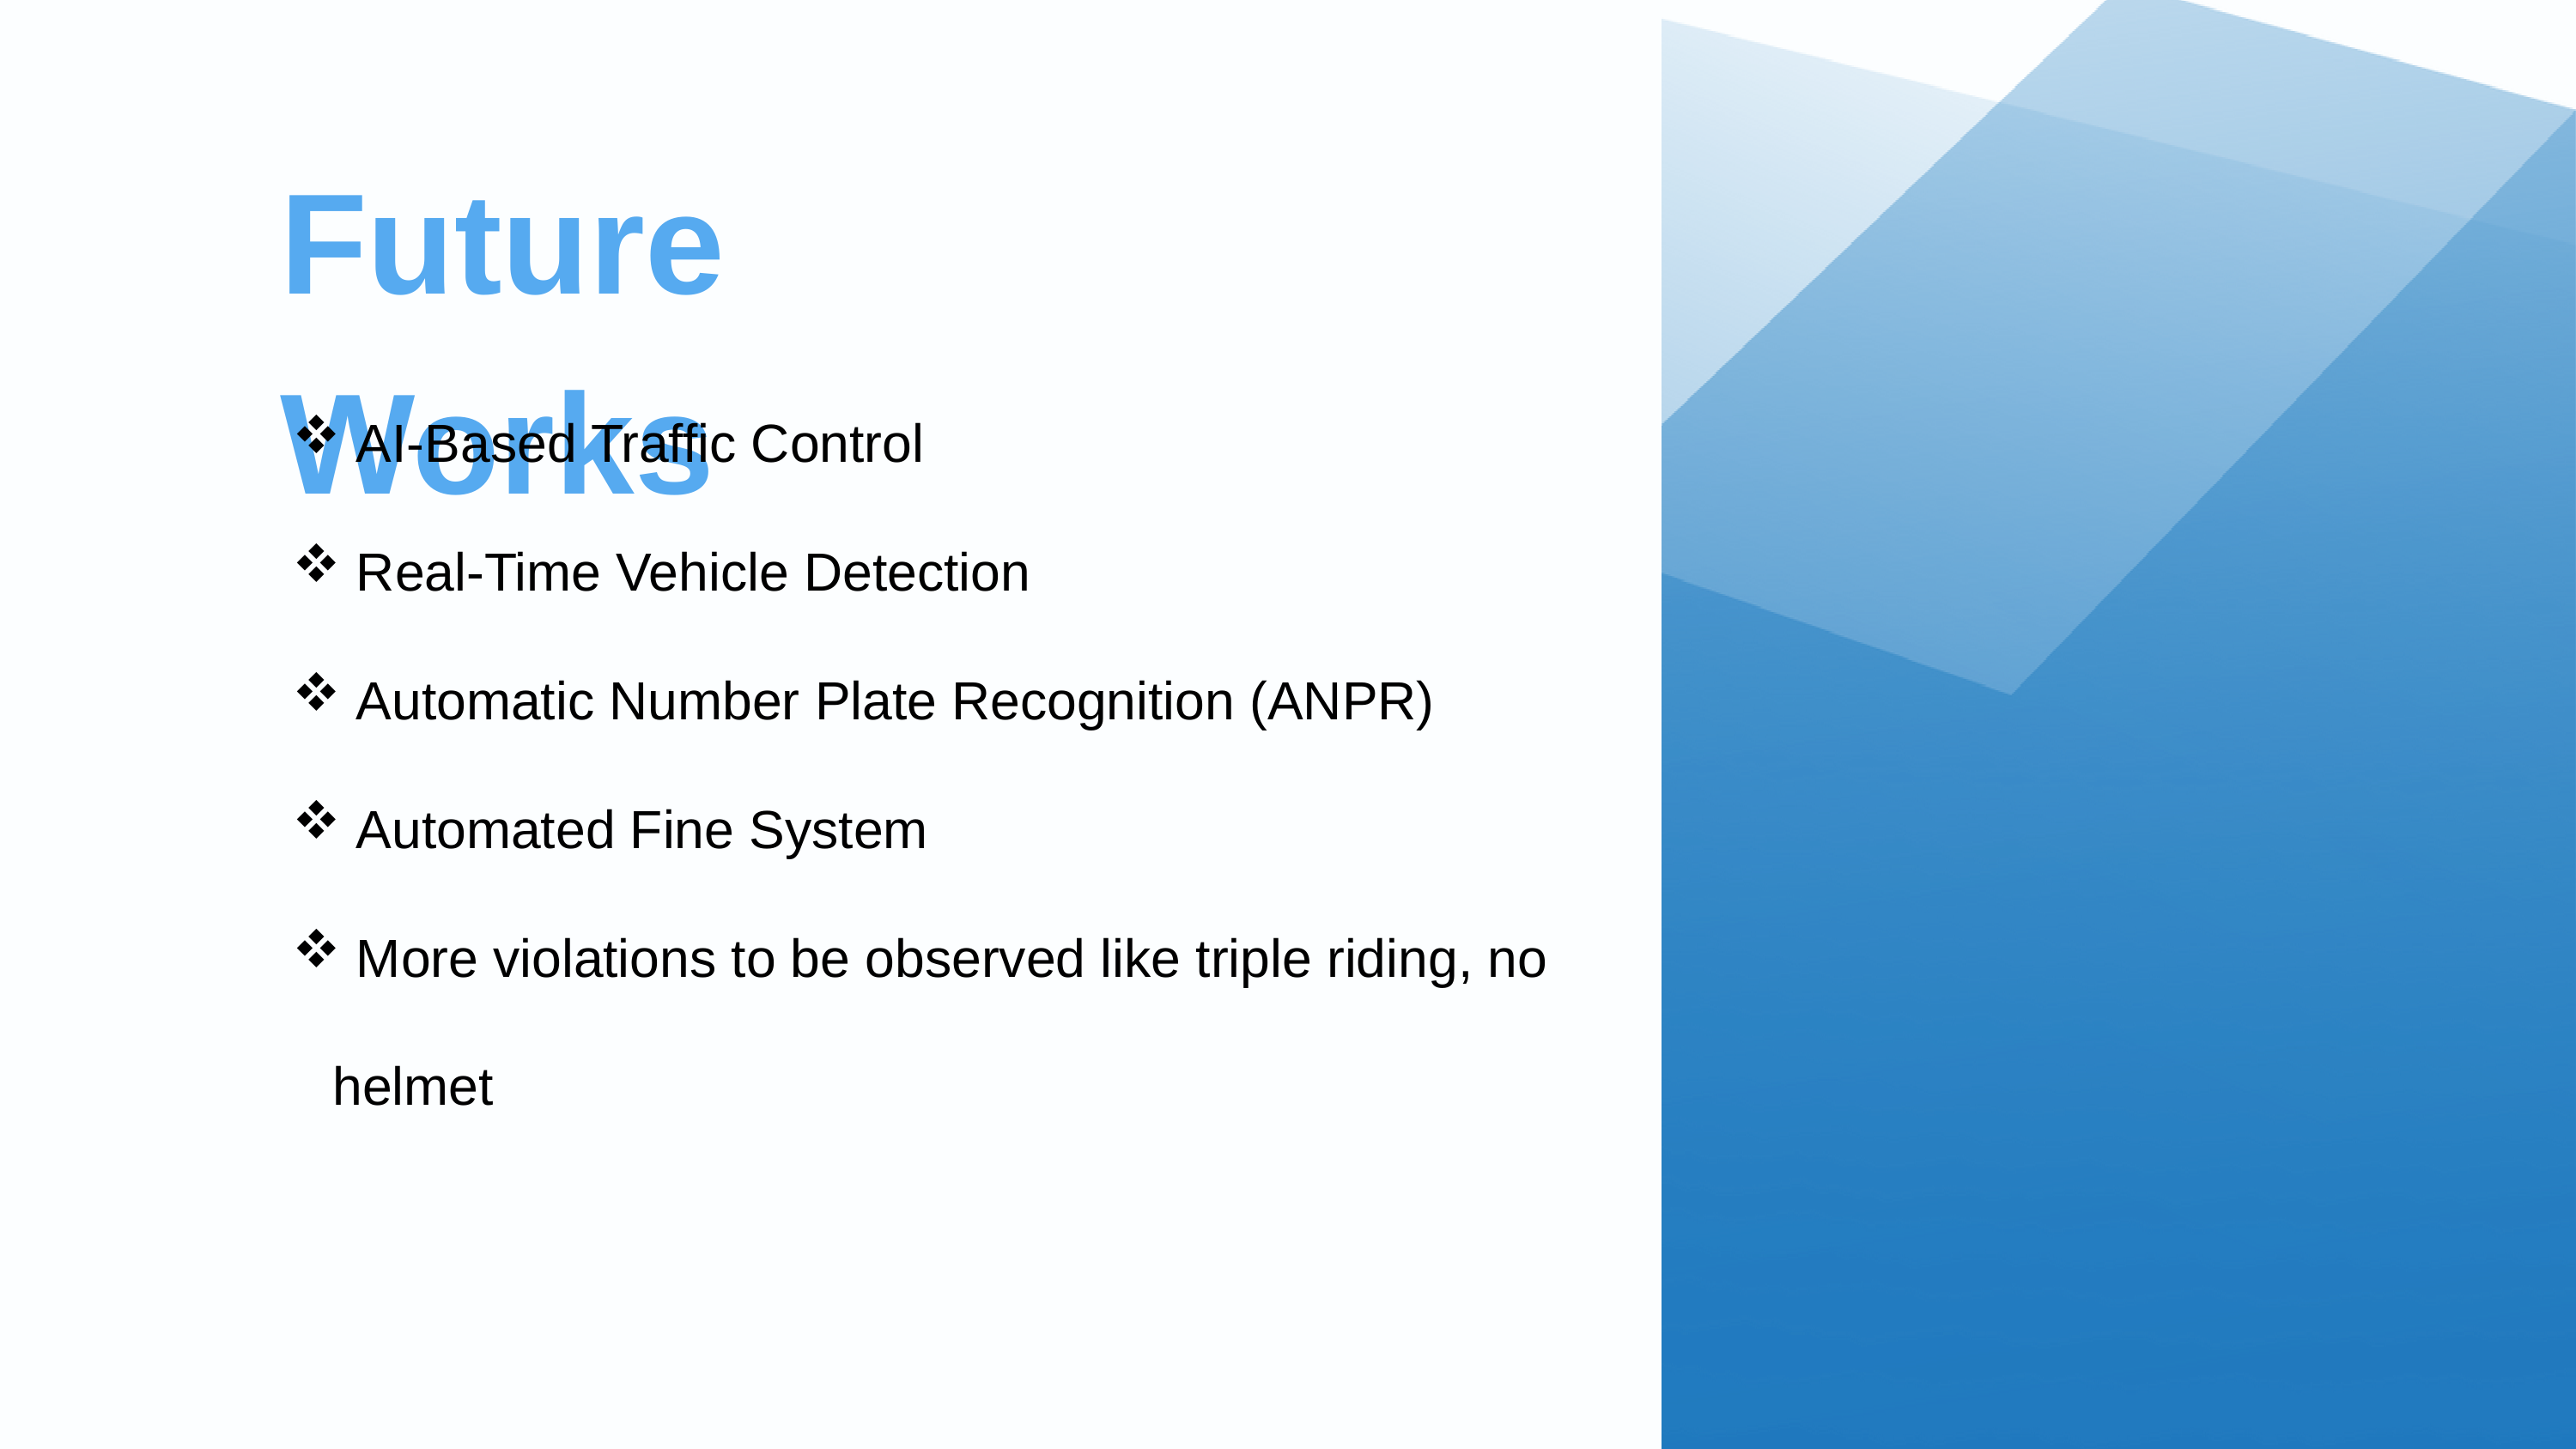

Future Works

 AI-Based Traffic Control
 Real-Time Vehicle Detection
 Automatic Number Plate Recognition (ANPR)
 Automated Fine System
 More violations to be observed like triple riding, no helmet